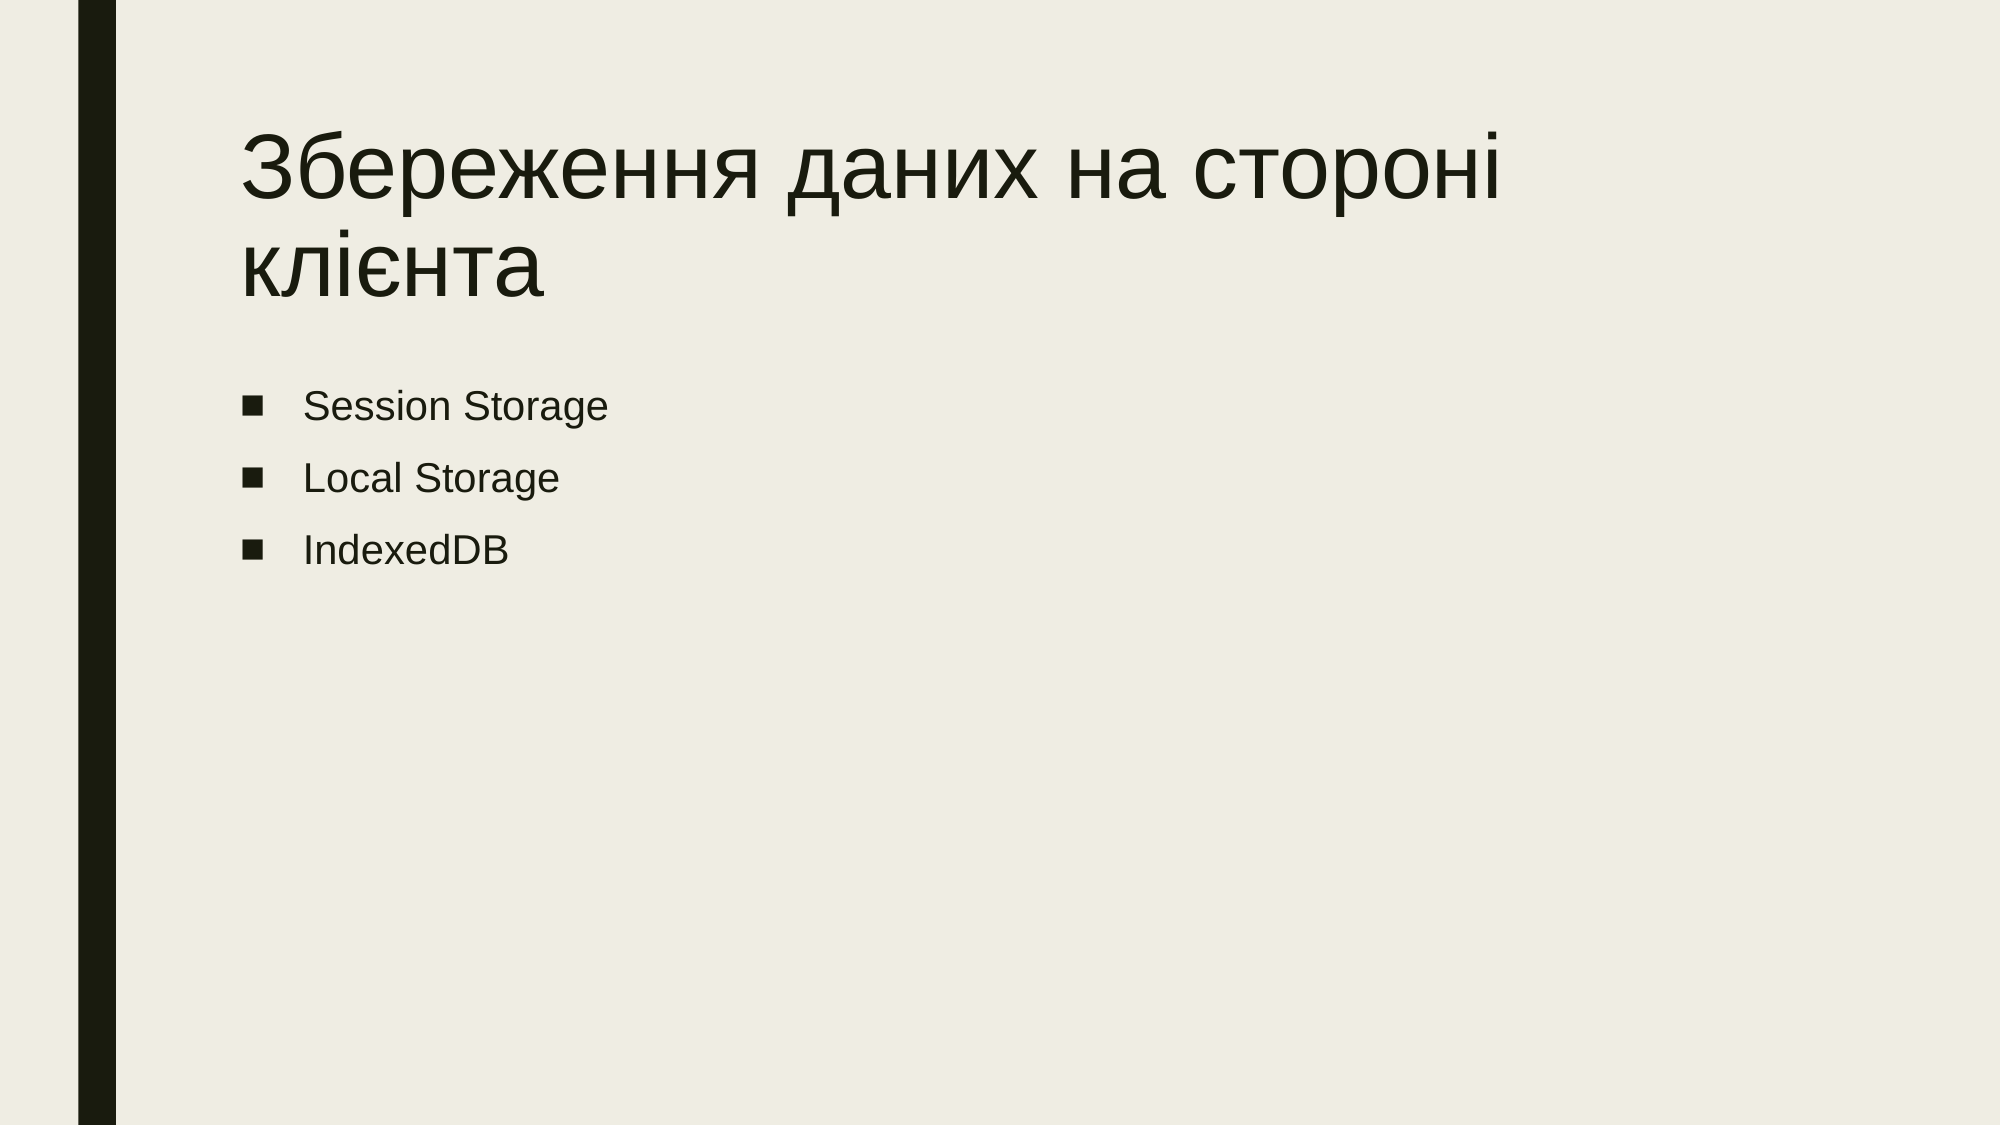

# Збереження даних на стороні клієнта
Session Storage
Local Storage
IndexedDB